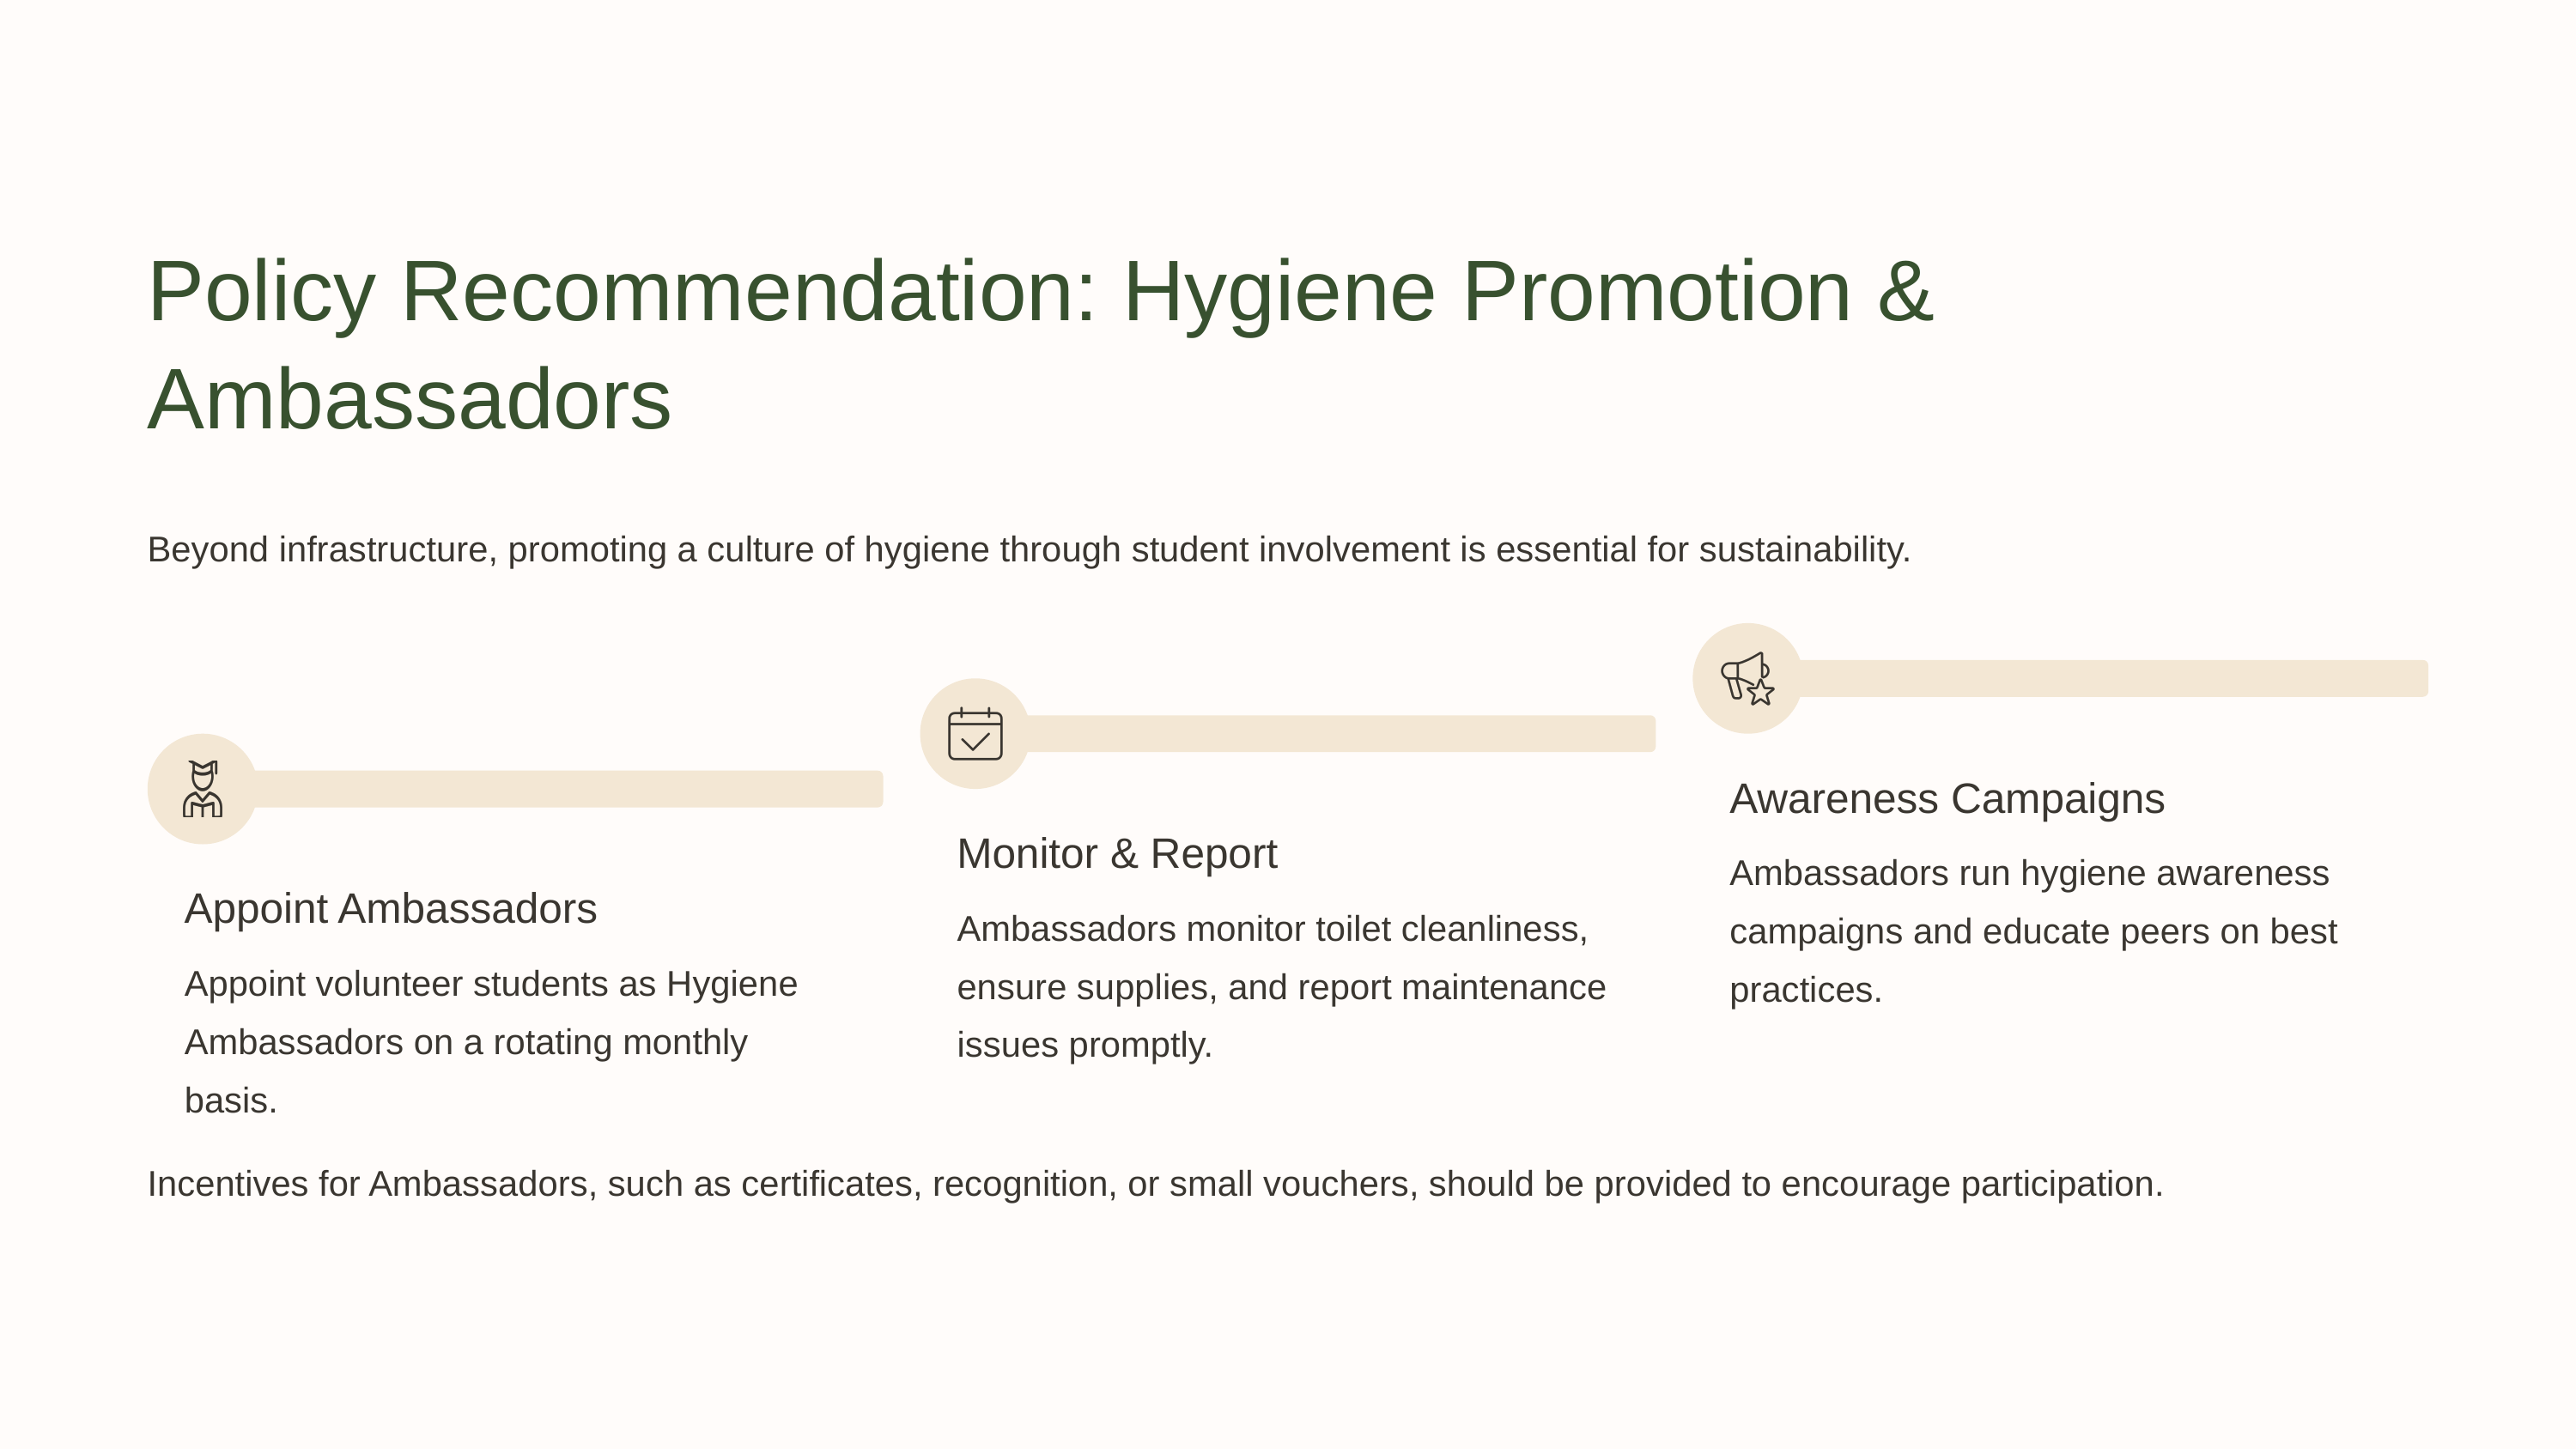

Policy Recommendation: Hygiene Promotion & Ambassadors
Beyond infrastructure, promoting a culture of hygiene through student involvement is essential for sustainability.

Awareness Campaigns

Monitor & Report
Ambassadors run hygiene awareness campaigns and educate peers on best practices.
Appoint Ambassadors
Ambassadors monitor toilet cleanliness, ensure supplies, and report maintenance issues promptly.
Appoint volunteer students as Hygiene Ambassadors on a rotating monthly basis.
Incentives for Ambassadors, such as certificates, recognition, or small vouchers, should be provided to encourage participation.